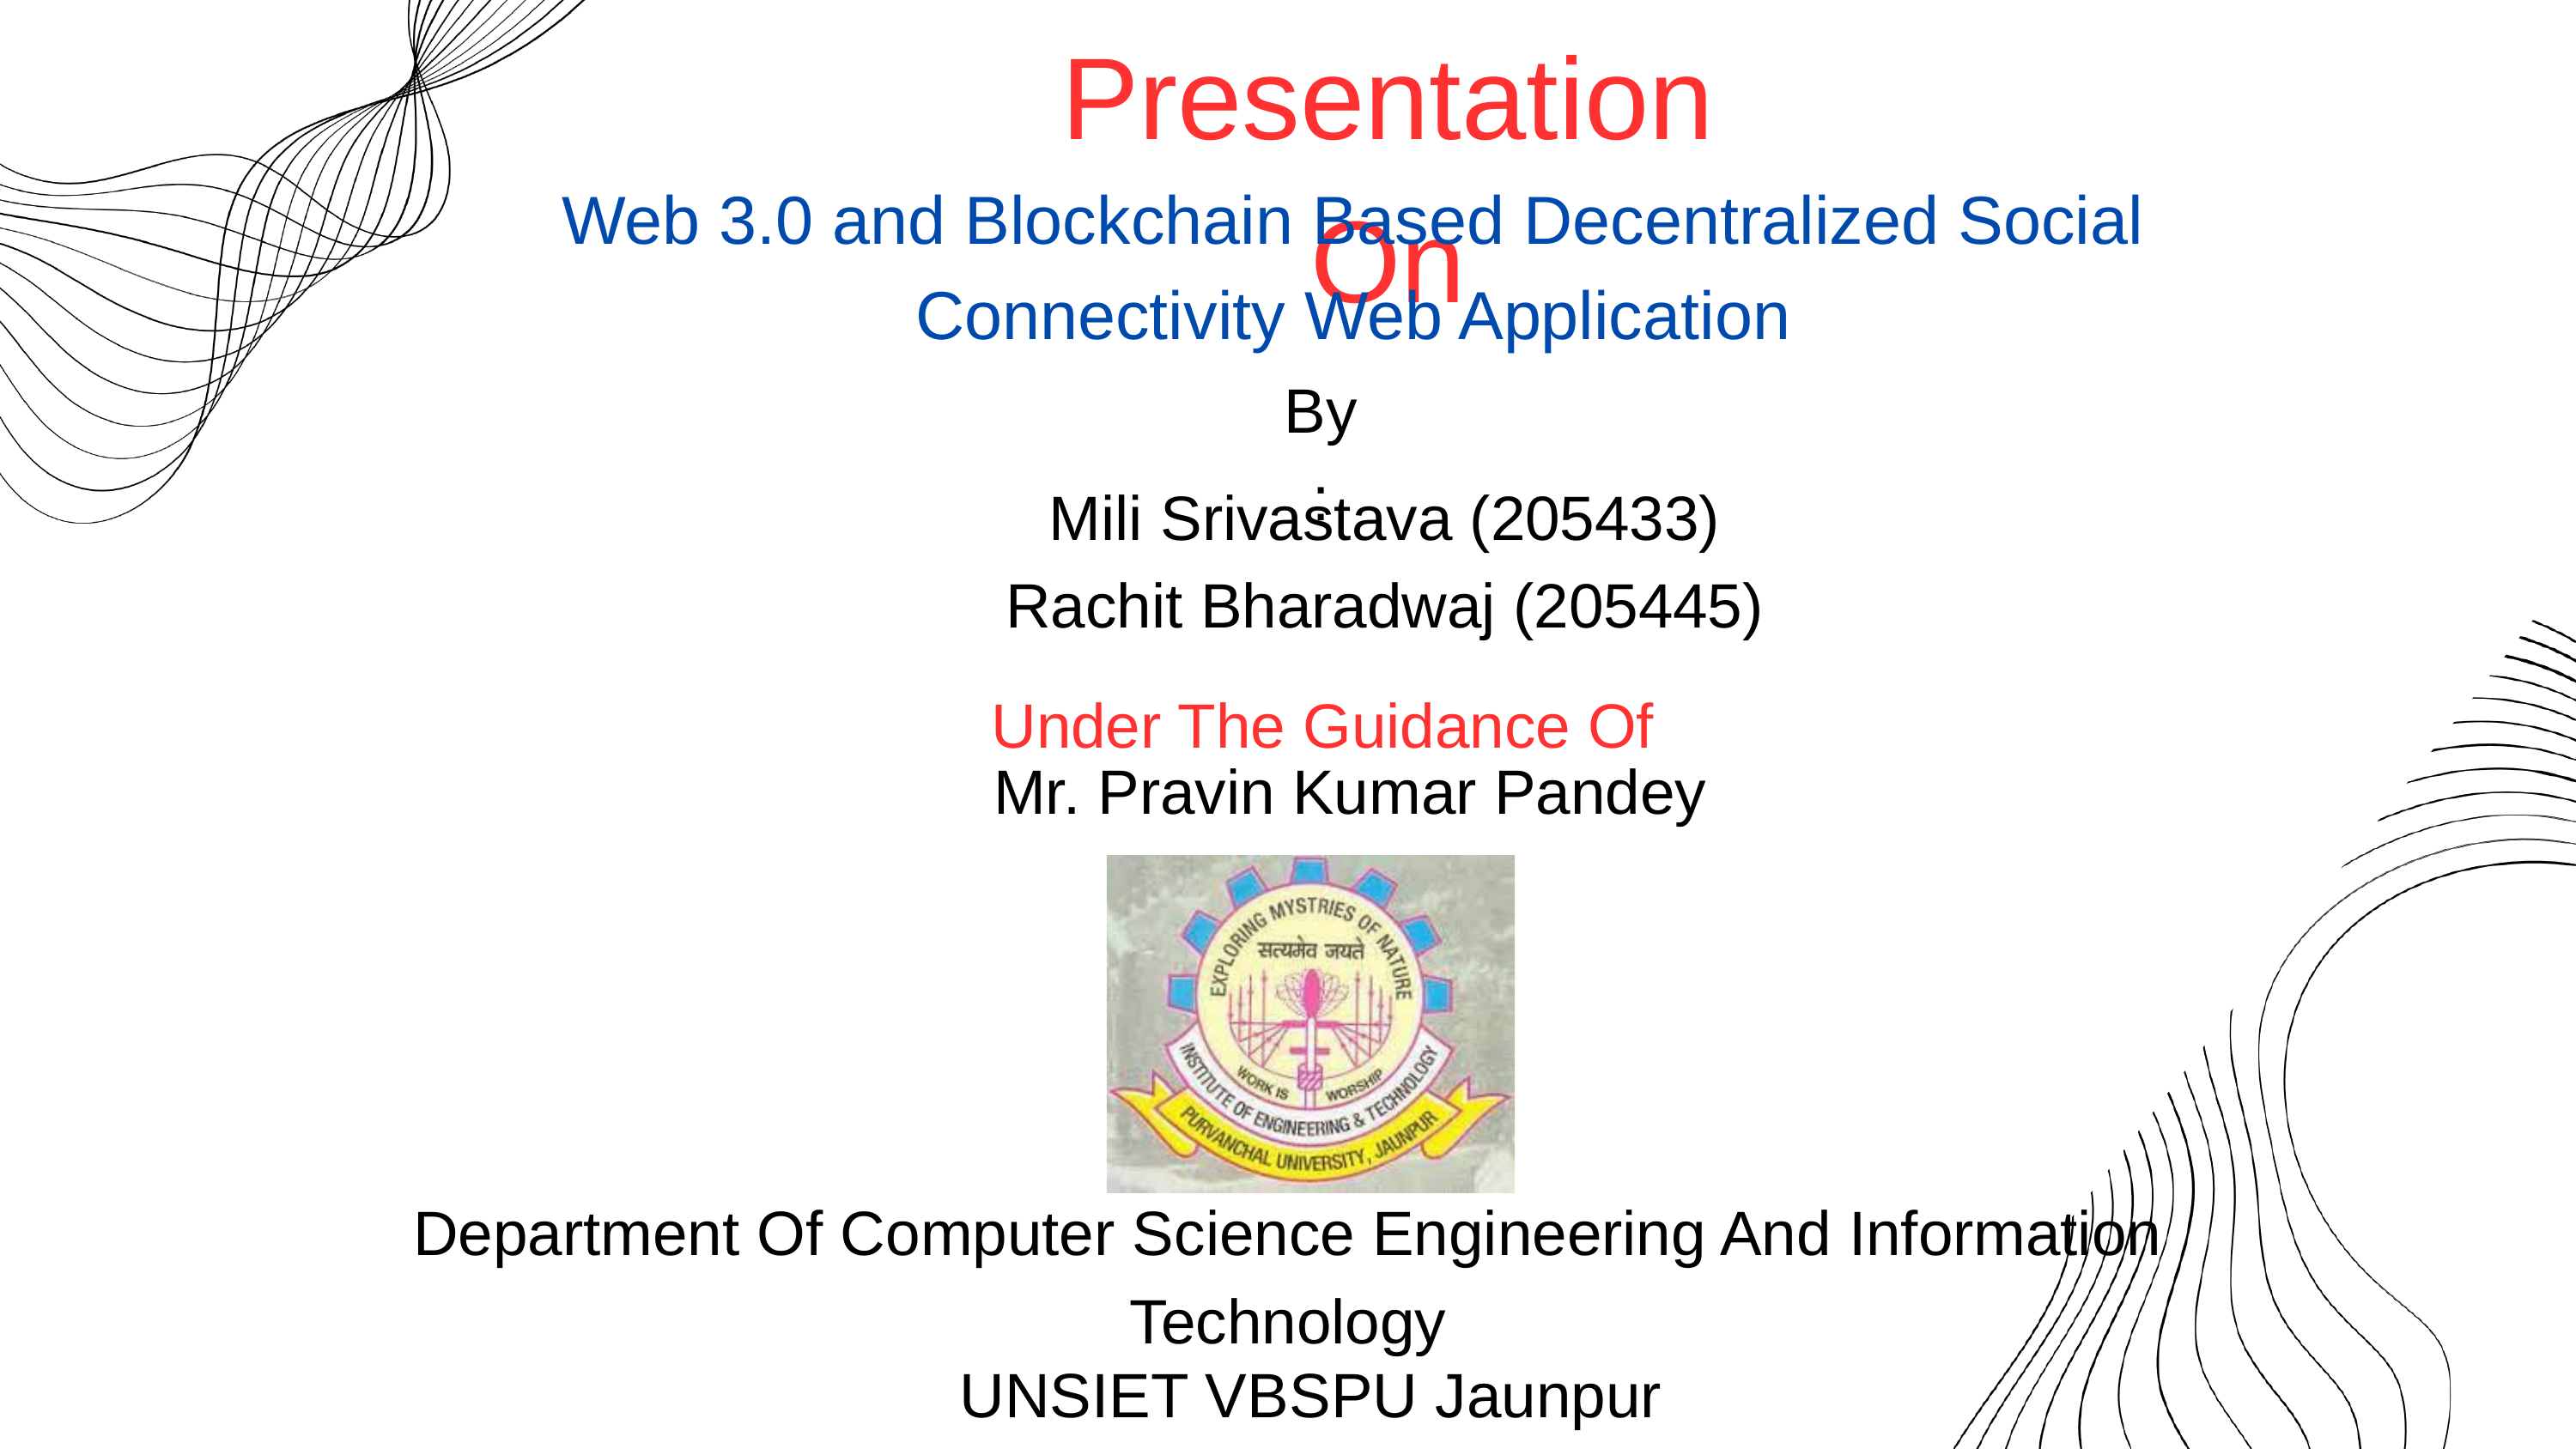

Presentation On
Web 3.0 and Blockchain Based Decentralized Social Connectivity Web Application
By:
Mili Srivastava (205433)
Rachit Bharadwaj (205445)
Under The Guidance Of
Mr. Pravin Kumar Pandey

Department Of Computer Science Engineering And Information Technology
UNSIET VBSPU Jaunpur